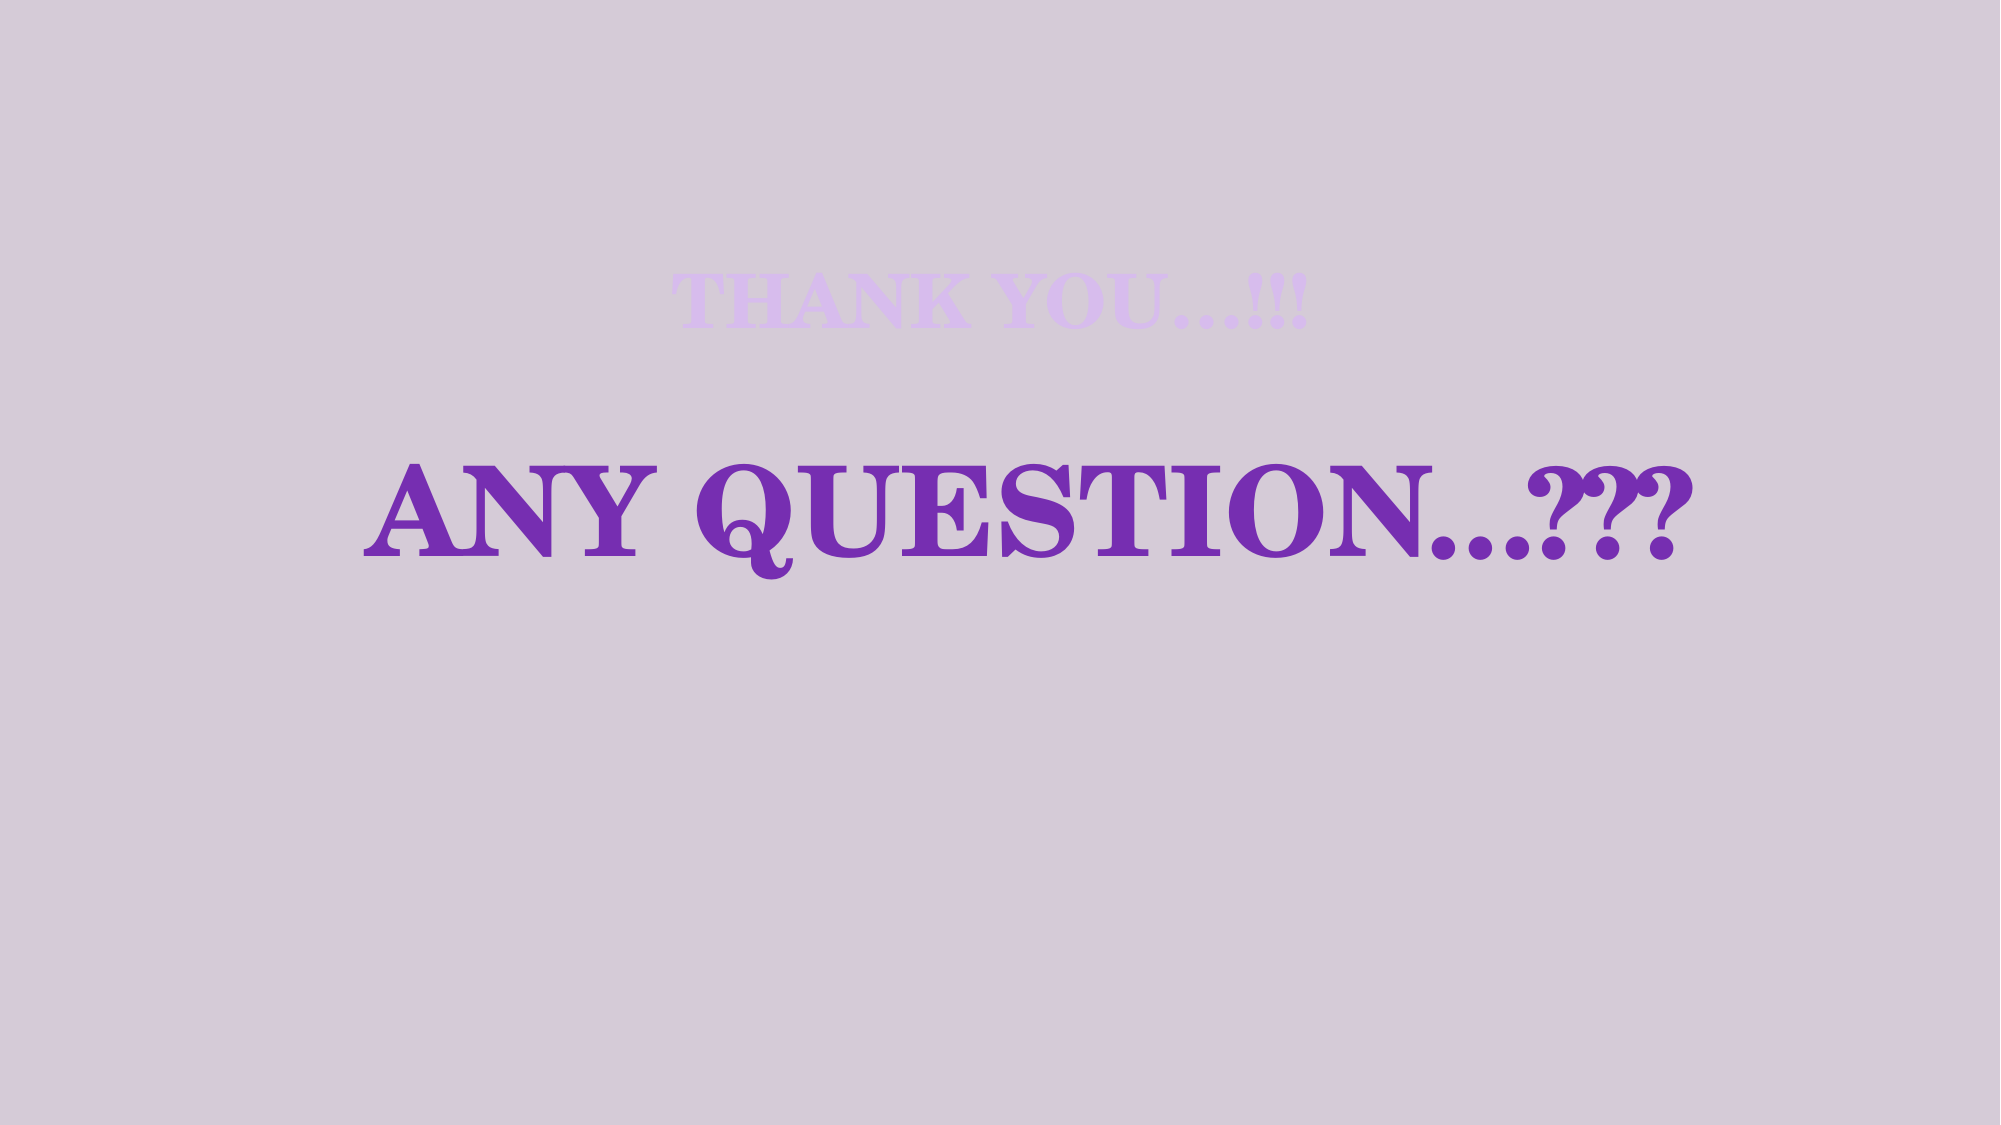

THANK YOU…!!!
ANY QUESTION
?
?
.
?
.
.